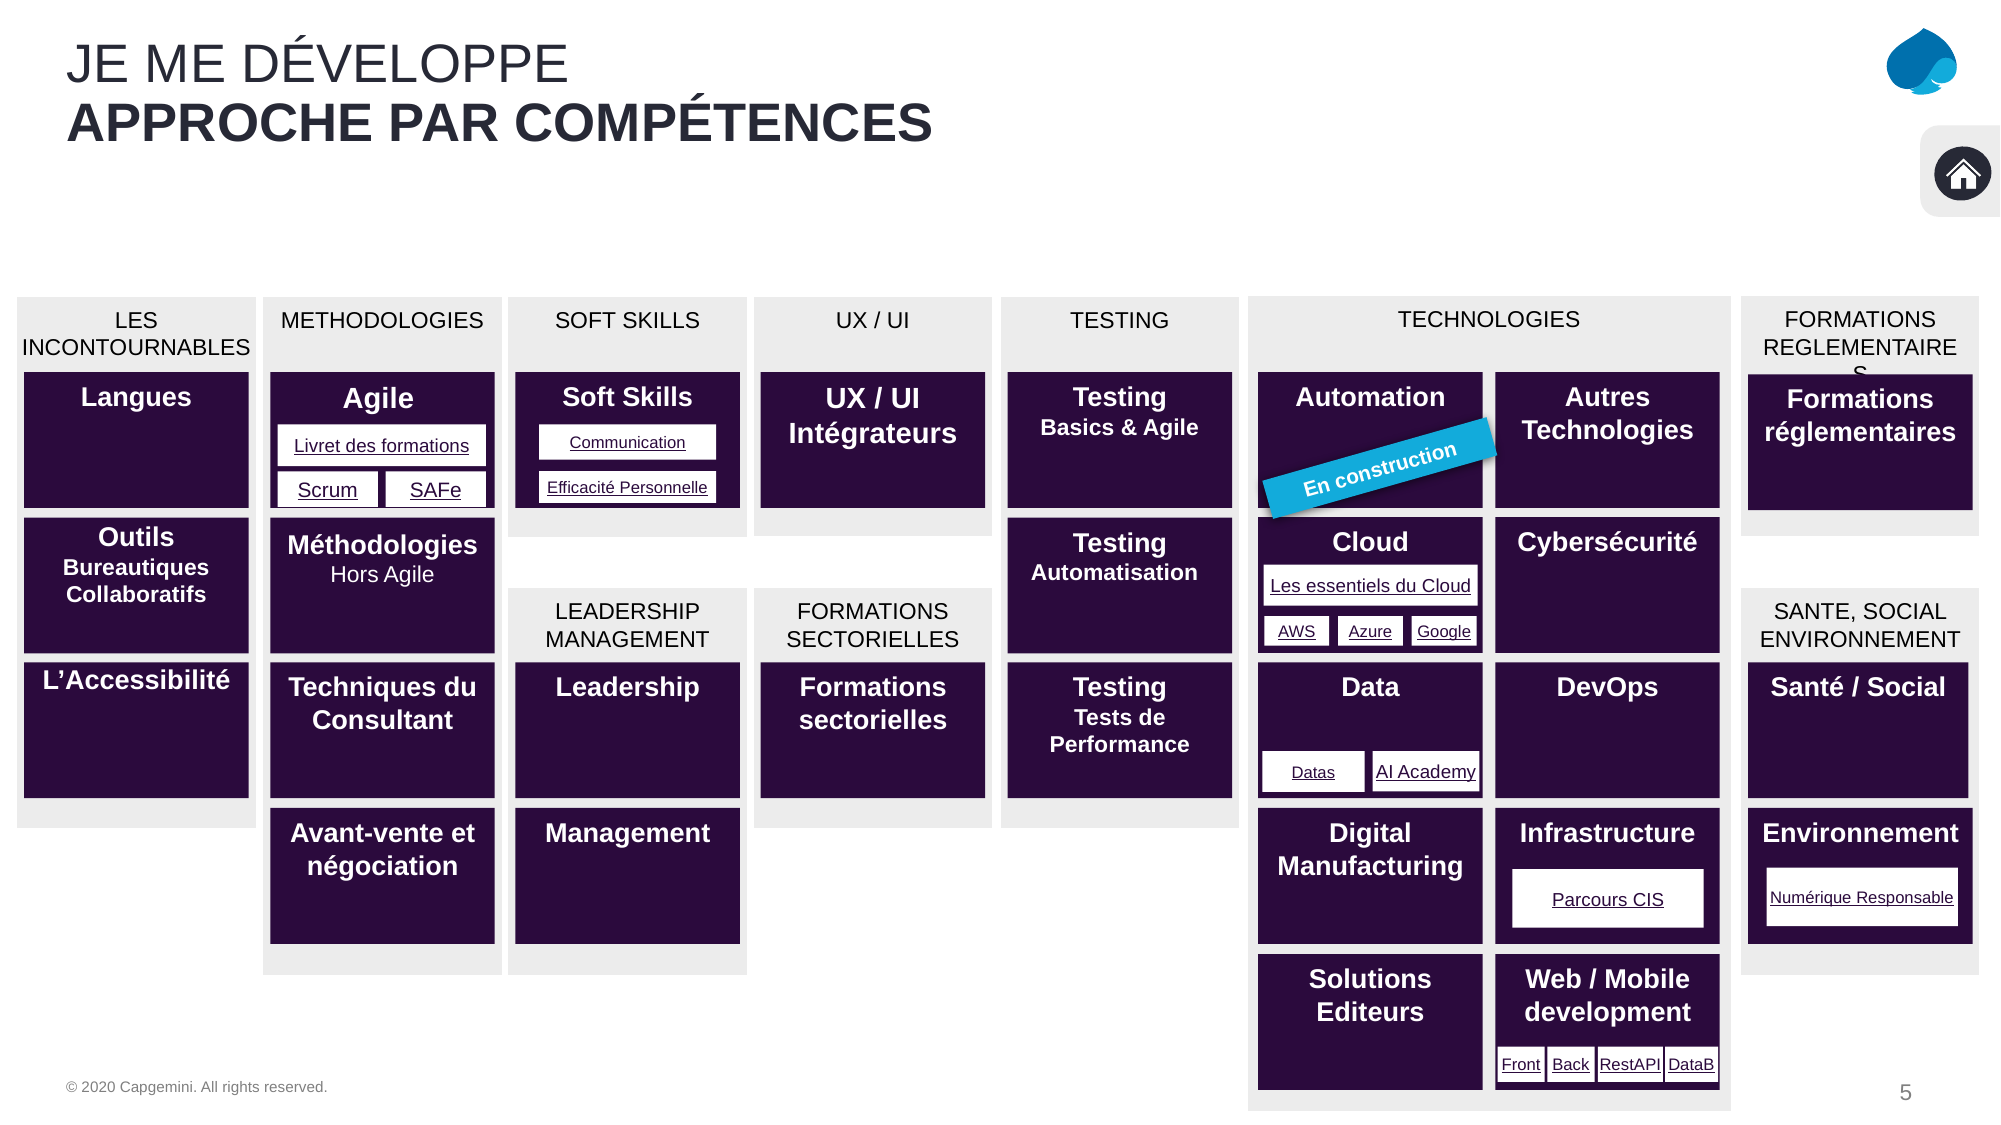

Je me développe
Approche par compétences
TECHNOLOGIES
FORMATIONS REGLEMENTAIRES
METHODOLOGIES
UX / UI
TESTING
LES INCONTOURNABLES
SOFT SKILLS
Soft Skills
Autres Technologies
Langues
Agile
UX / UI Intégrateurs
Testing
Basics & Agile
Automation
Formations réglementaires
Livret des formations
Communication
En construction
Efficacité Personnelle
Scrum
SAFe
Cybersécurité
Cloud
Outils Bureautiques
Collaboratifs
Méthodologies Hors Agile
Testing
Automatisation
Les essentiels du Cloud
FORMATIONS
SECTORIELLES
LEADERSHIP
MANAGEMENT
SANTE, SOCIAL
ENVIRONNEMENT
AWS
Azure
Google
L’Accessibilité
DevOps
Techniques du Consultant
Leadership
Formations sectorielles
Testing
Tests de Performance
Data
Santé / Social
Datas
AI Academy
Infrastructure
Avant-vente et négociation

Management

Digital Manufacturing
Environnement

Numérique Responsable

Parcours CIS
Web / Mobile
development
Solutions Editeurs
Front
Back
RestAPI
DataB